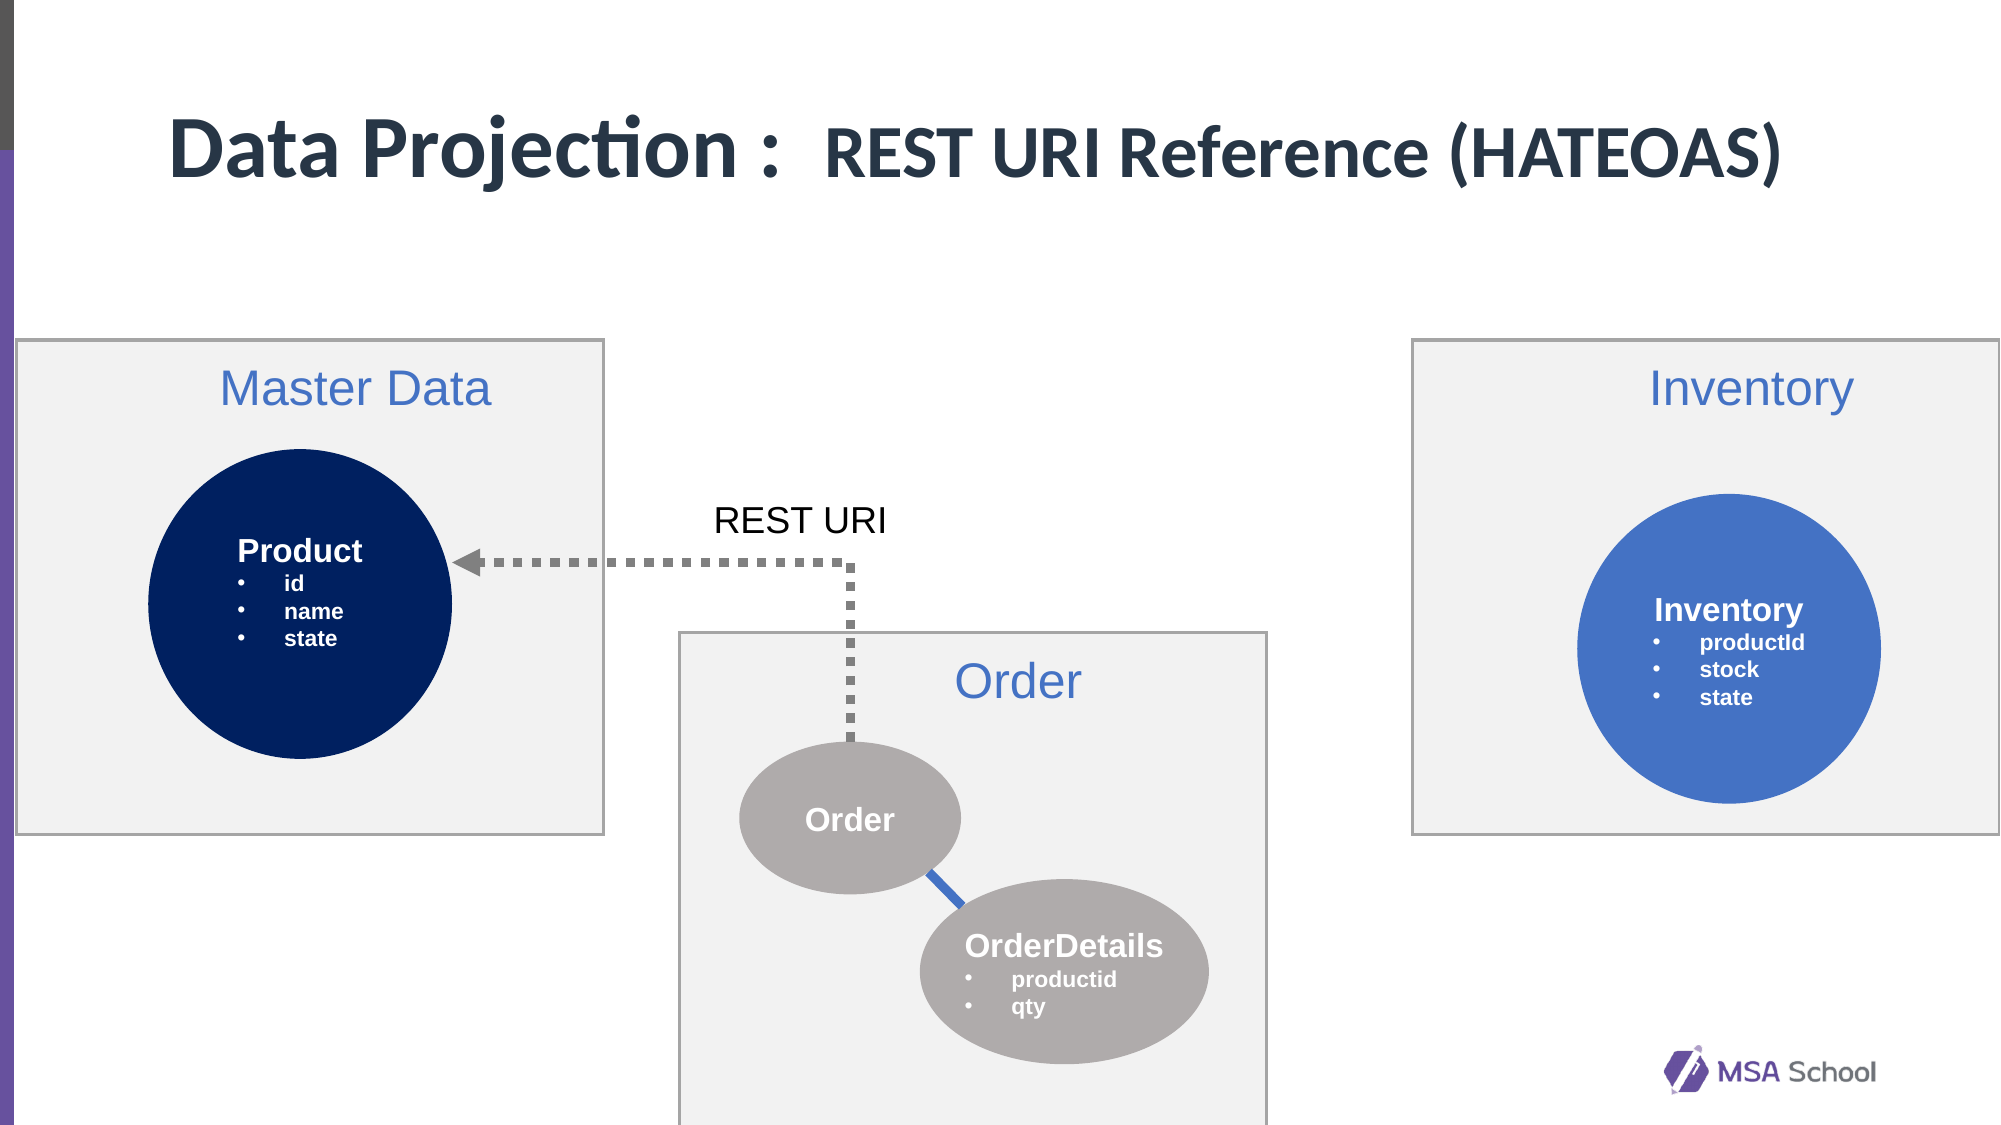

# Data Projection :  REST URI Reference (HATEOAS)
Master Data
Product
id
name
state

Inventory
REST URI
Inventory
productId
stock
state
Order
Order
OrderDetails
productid
qty